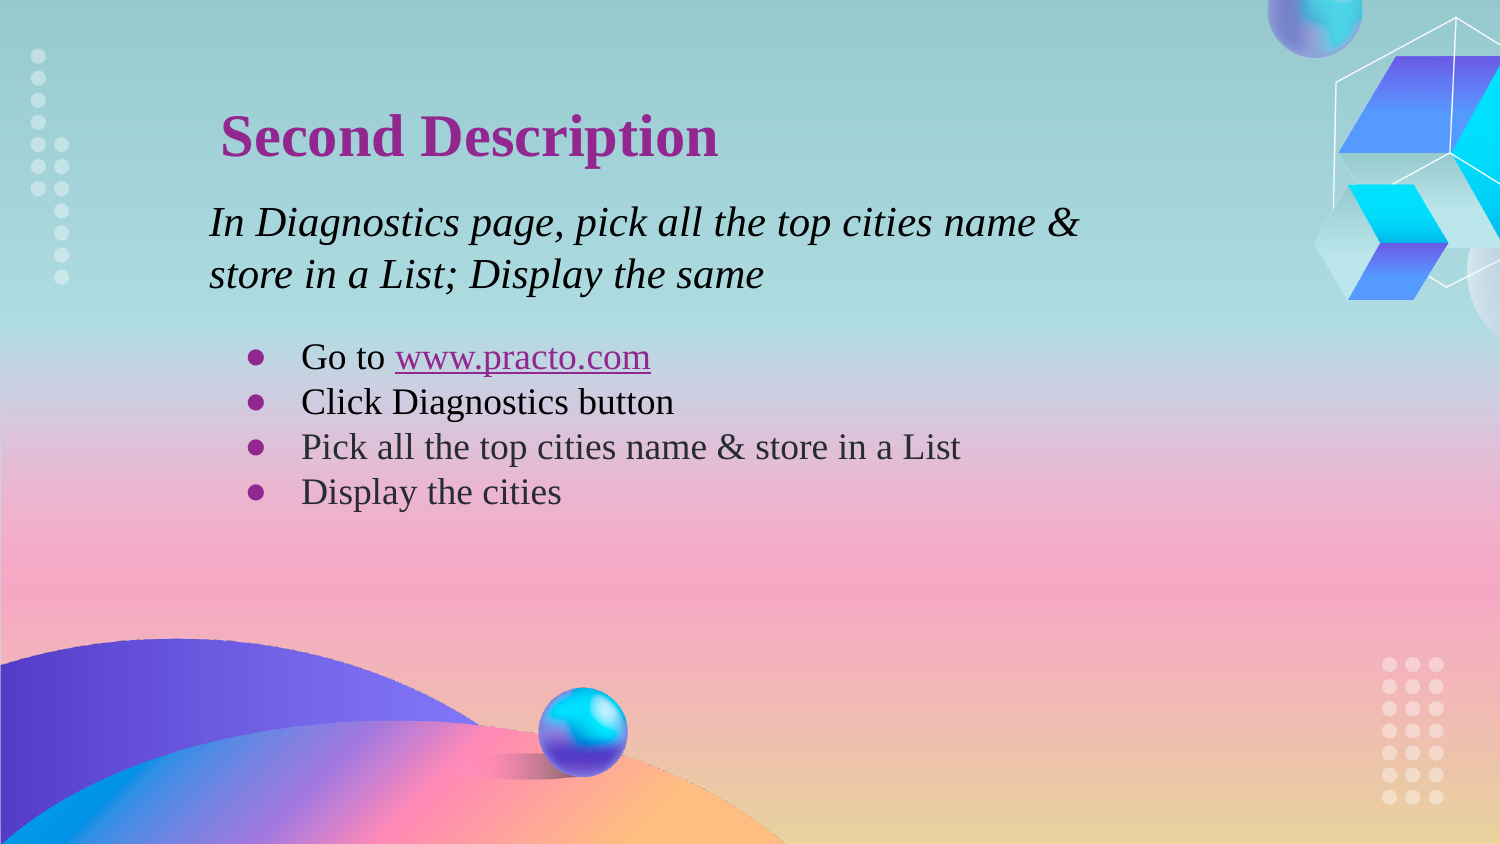

# Second Description
In Diagnostics page, pick all the top cities name & store in a List; Display the same
Go to www.practo.com
Click Diagnostics button
Pick all the top cities name & store in a List
Display the cities